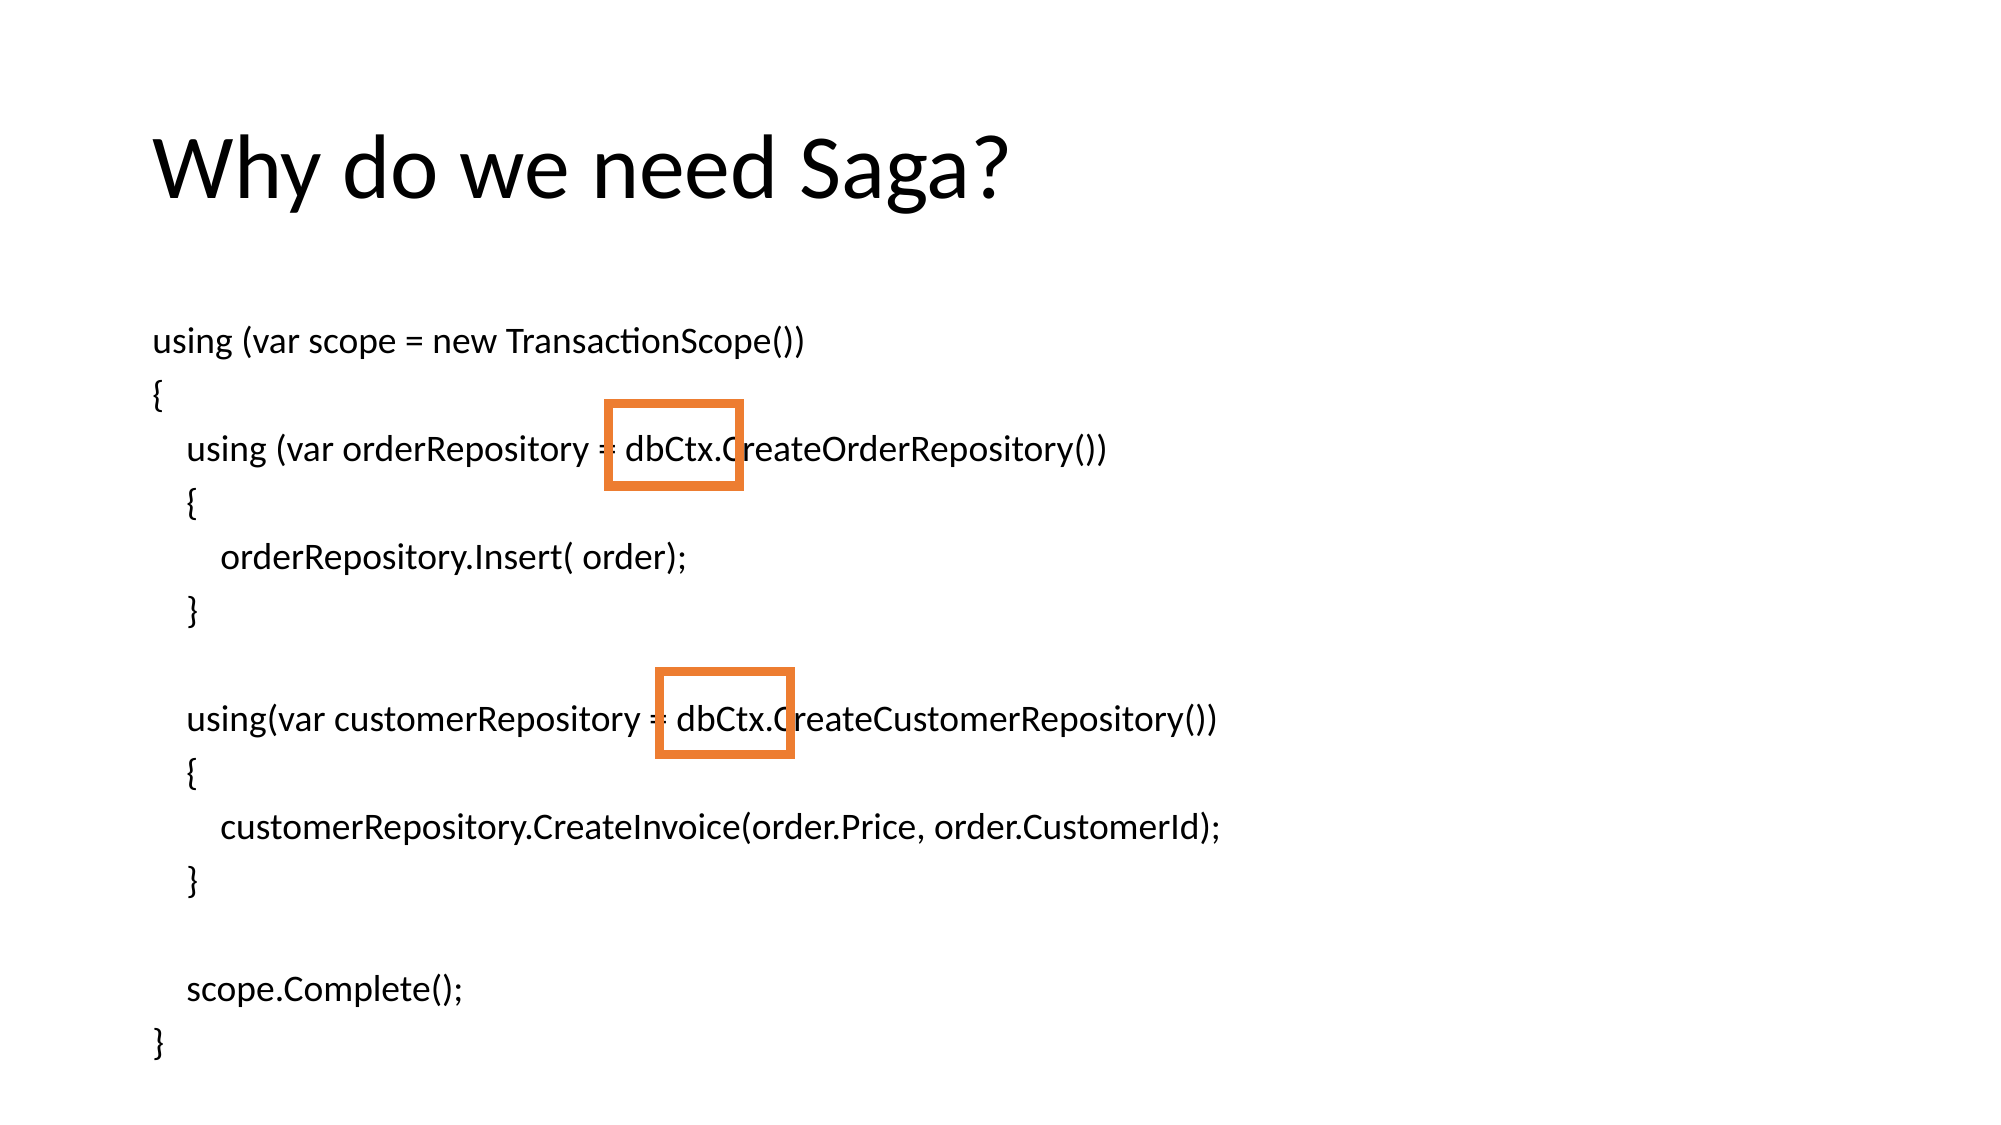

# Why do we need Saga?
using (var scope = new TransactionScope())
{
    using (var orderRepository = dbCtx.CreateOrderRepository())
    {
        orderRepository.Insert( order);
    }

    using(var customerRepository = dbCtx.CreateCustomerRepository())
    {
        customerRepository.CreateInvoice(order.Price, order.CustomerId);
    }

    scope.Complete();
}